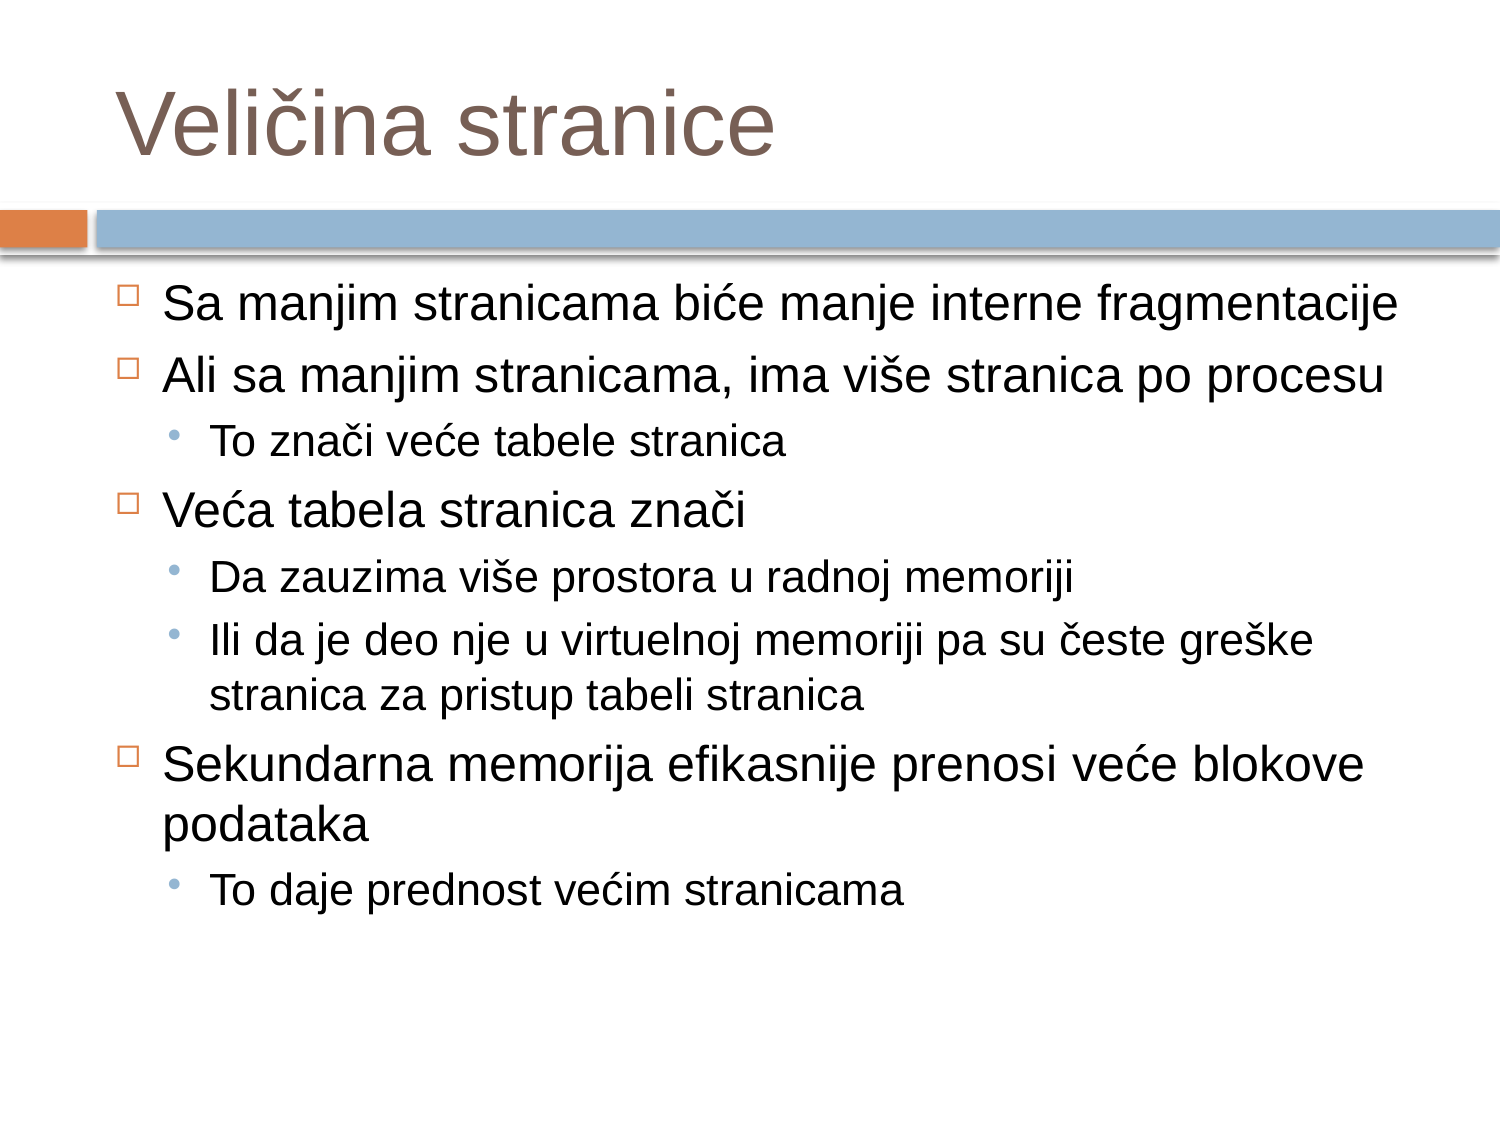

# Veličina stranice
Sa manjim stranicama biće manje interne fragmentacije
Ali sa manjim stranicama, ima više stranica po procesu
To znači veće tabele stranica
Veća tabela stranica znači
Da zauzima više prostora u radnoj memoriji
Ili da je deo nje u virtuelnoj memoriji pa su česte greške stranica za pristup tabeli stranica
Sekundarna memorija efikasnije prenosi veće blokove podataka
To daje prednost većim stranicama